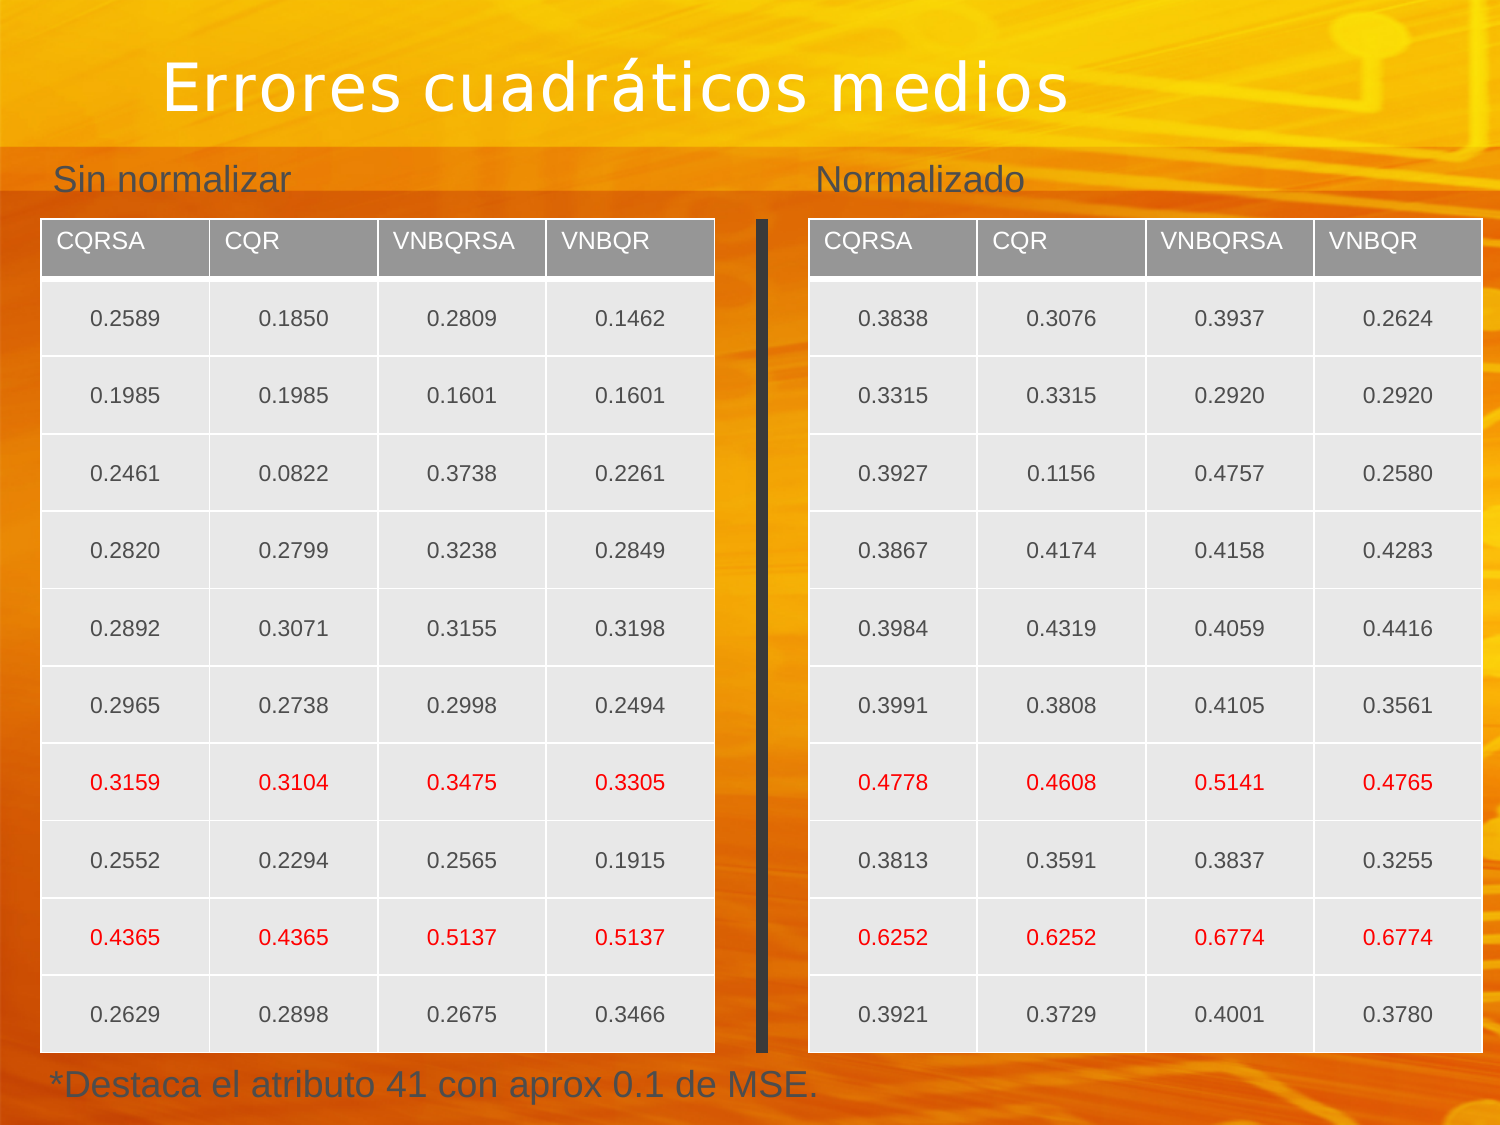

# Errores cuadráticos medios
Sin normalizar
Normalizado
| CQRSA | CQR | VNBQRSA | VNBQR |
| --- | --- | --- | --- |
| CQRSA | CQR | VNBQRSA | VNBQR |
| --- | --- | --- | --- |
| 0.2589 | 0.1850 | 0.2809 | 0.1462 |
| --- | --- | --- | --- |
| 0.1985 | 0.1985 | 0.1601 | 0.1601 |
| 0.2461 | 0.0822 | 0.3738 | 0.2261 |
| 0.2820 | 0.2799 | 0.3238 | 0.2849 |
| 0.2892 | 0.3071 | 0.3155 | 0.3198 |
| 0.2965 | 0.2738 | 0.2998 | 0.2494 |
| 0.3159 | 0.3104 | 0.3475 | 0.3305 |
| 0.2552 | 0.2294 | 0.2565 | 0.1915 |
| 0.4365 | 0.4365 | 0.5137 | 0.5137 |
| 0.2629 | 0.2898 | 0.2675 | 0.3466 |
| 0.3838 | 0.3076 | 0.3937 | 0.2624 |
| --- | --- | --- | --- |
| 0.3315 | 0.3315 | 0.2920 | 0.2920 |
| 0.3927 | 0.1156 | 0.4757 | 0.2580 |
| 0.3867 | 0.4174 | 0.4158 | 0.4283 |
| 0.3984 | 0.4319 | 0.4059 | 0.4416 |
| 0.3991 | 0.3808 | 0.4105 | 0.3561 |
| 0.4778 | 0.4608 | 0.5141 | 0.4765 |
| 0.3813 | 0.3591 | 0.3837 | 0.3255 |
| 0.6252 | 0.6252 | 0.6774 | 0.6774 |
| 0.3921 | 0.3729 | 0.4001 | 0.3780 |
*Destaca el atributo 41 con aprox 0.1 de MSE.